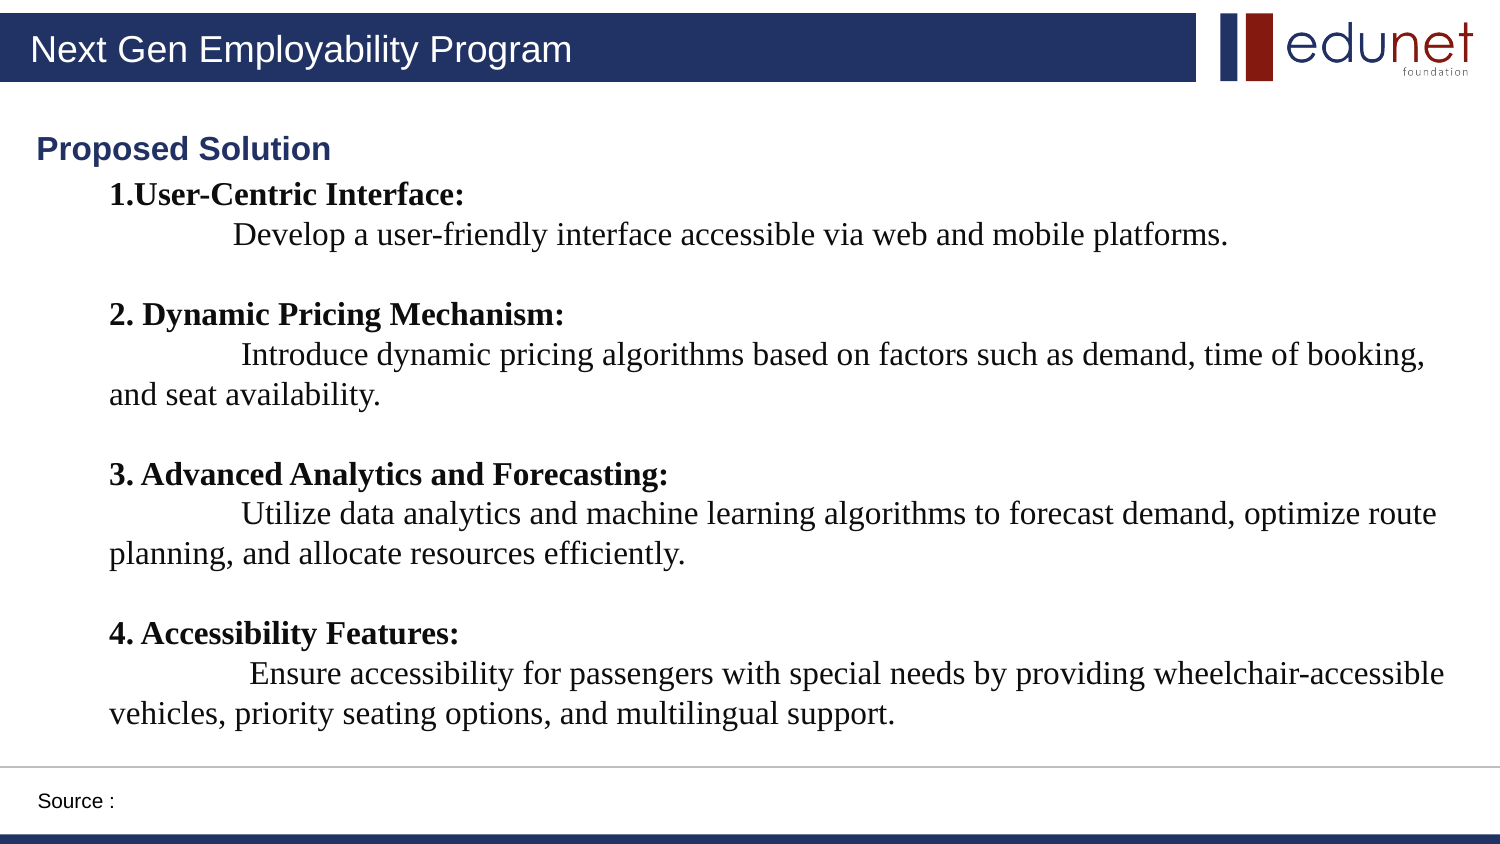

Proposed Solution
1.User-Centric Interface:
               Develop a user-friendly interface accessible via web and mobile platforms.

2. Dynamic Pricing Mechanism:
                Introduce dynamic pricing algorithms based on factors such as demand, time of booking, and seat availability.

3. Advanced Analytics and Forecasting:
                Utilize data analytics and machine learning algorithms to forecast demand, optimize route planning, and allocate resources efficiently.

4. Accessibility Features:
                 Ensure accessibility for passengers with special needs by providing wheelchair-accessible vehicles, priority seating options, and multilingual support.

Source :